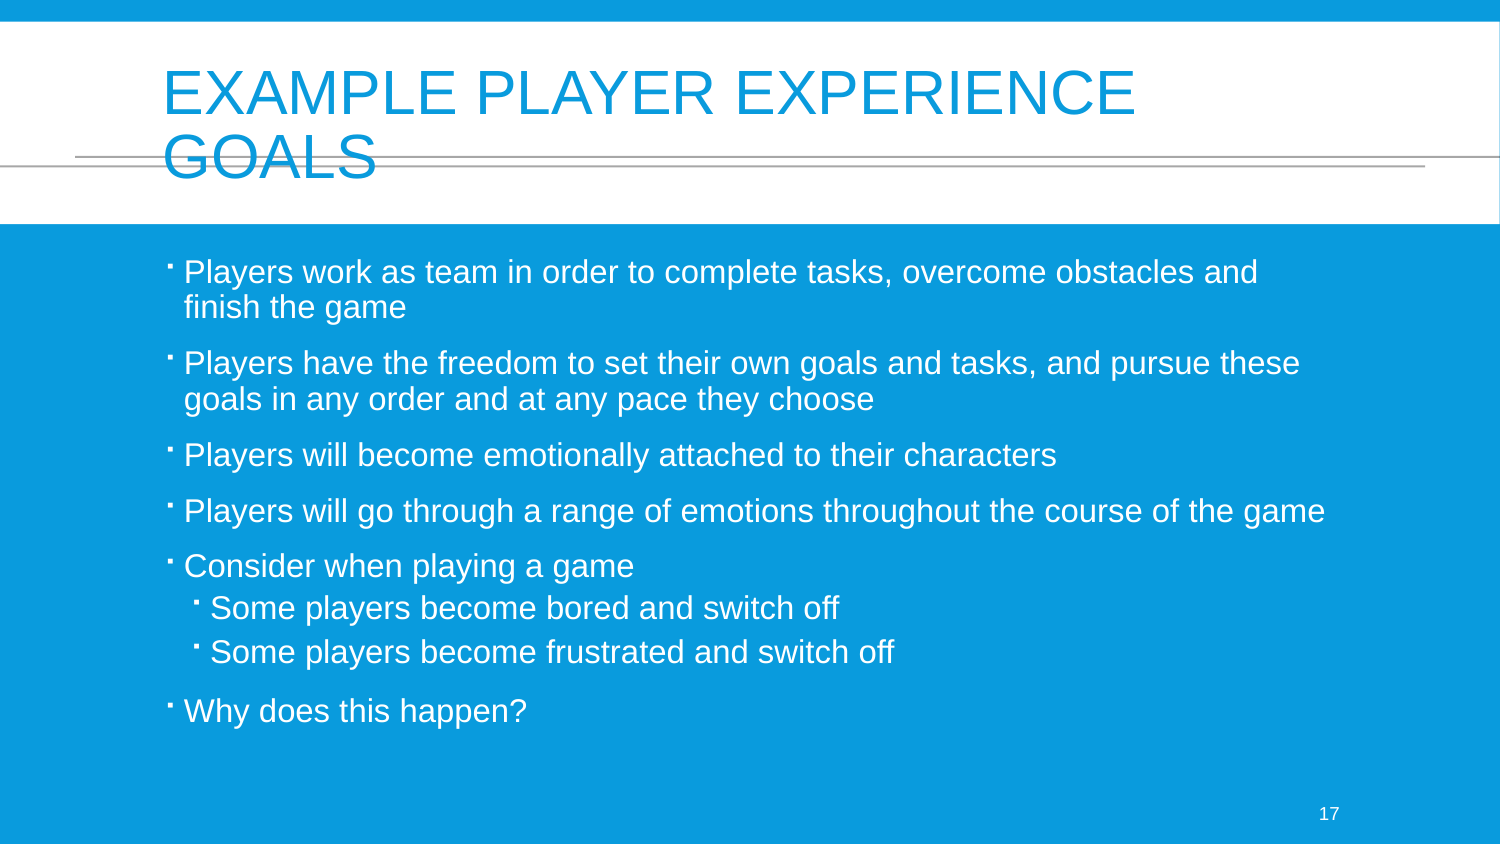

# Example Player Experience Goals
Players work as team in order to complete tasks, overcome obstacles and finish the game
Players have the freedom to set their own goals and tasks, and pursue these goals in any order and at any pace they choose
Players will become emotionally attached to their characters
Players will go through a range of emotions throughout the course of the game
Consider when playing a game
Some players become bored and switch off
Some players become frustrated and switch off
Why does this happen?

17